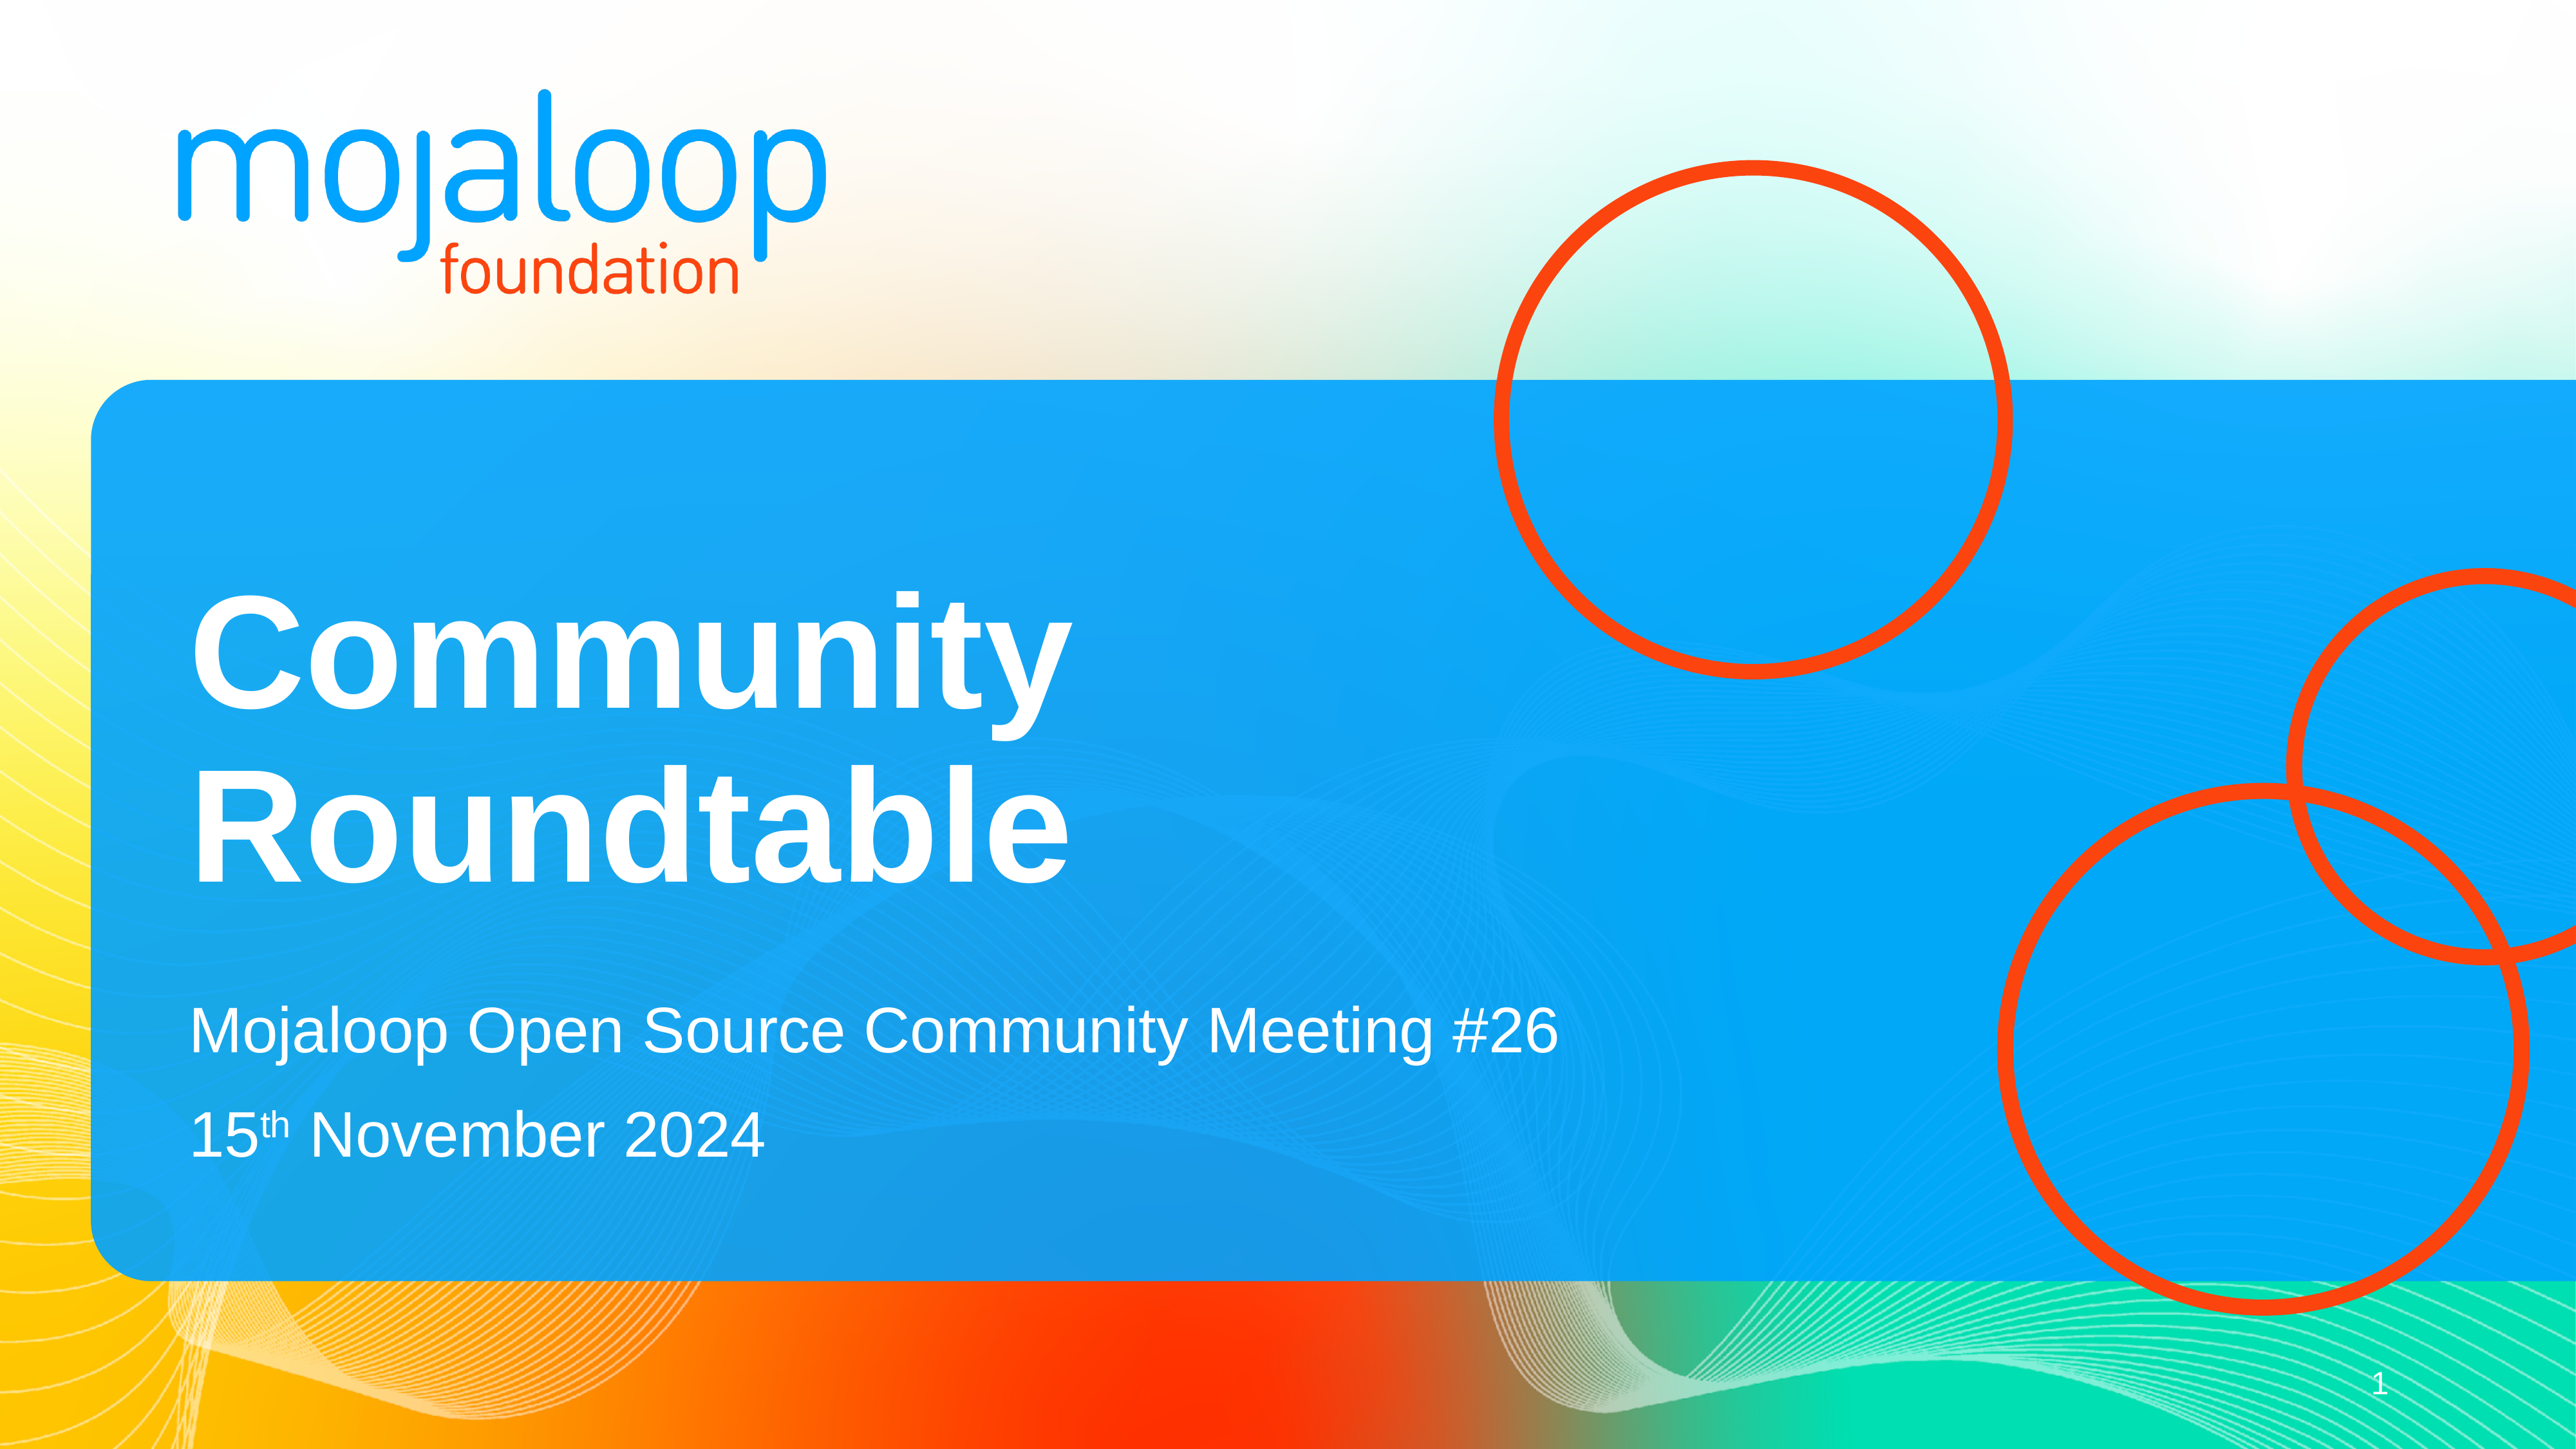

# Community Roundtable
Mojaloop Open Source Community Meeting #26
15th November 2024

1